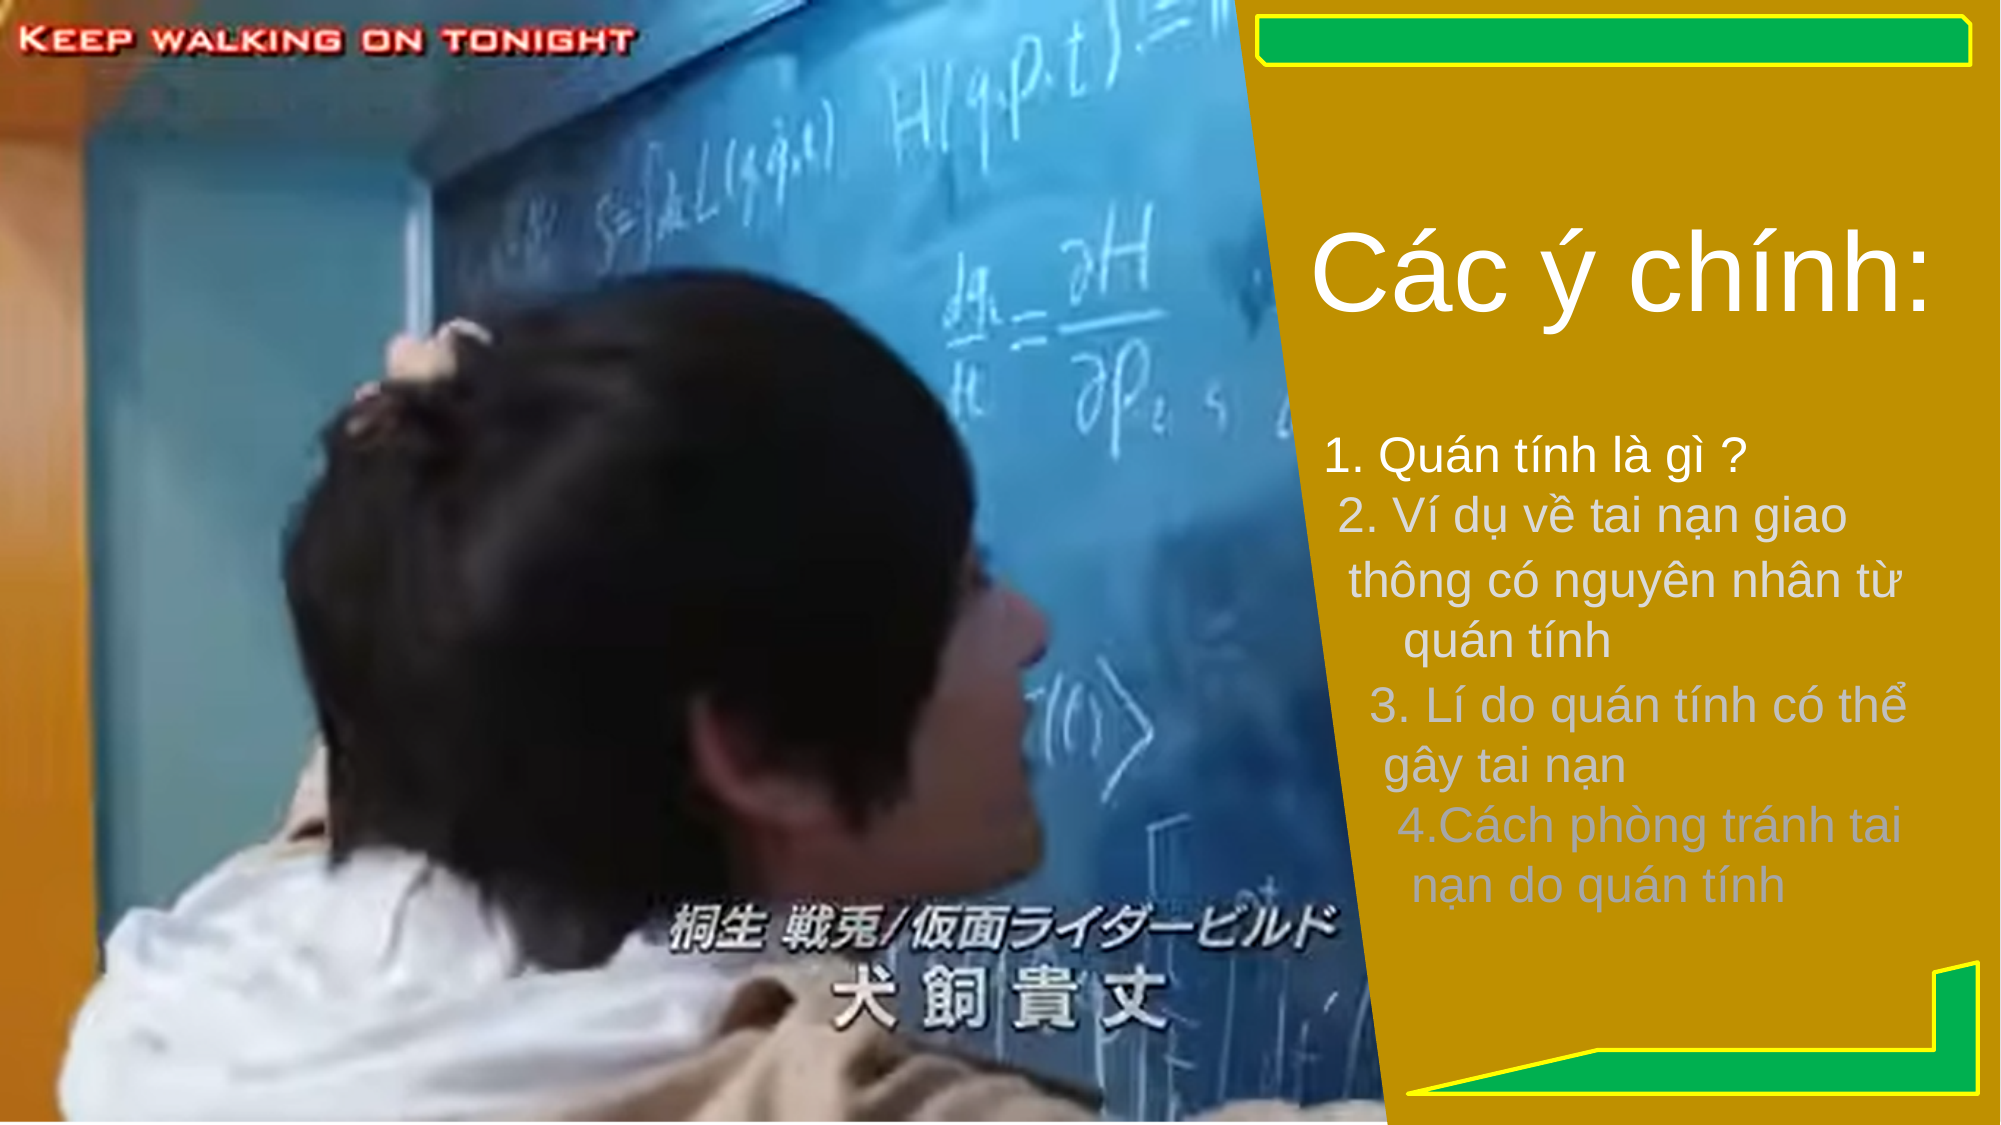

Các ý chính:
 1. Quán tính là gì ?
  2. Ví dụ về tai nạn giao
thông có nguyên nhân từ     quán tính

3. Lí do quán tính có thể
 gây tai nạn
  4.Cách phòng tránh tai
   nạn do quán tính